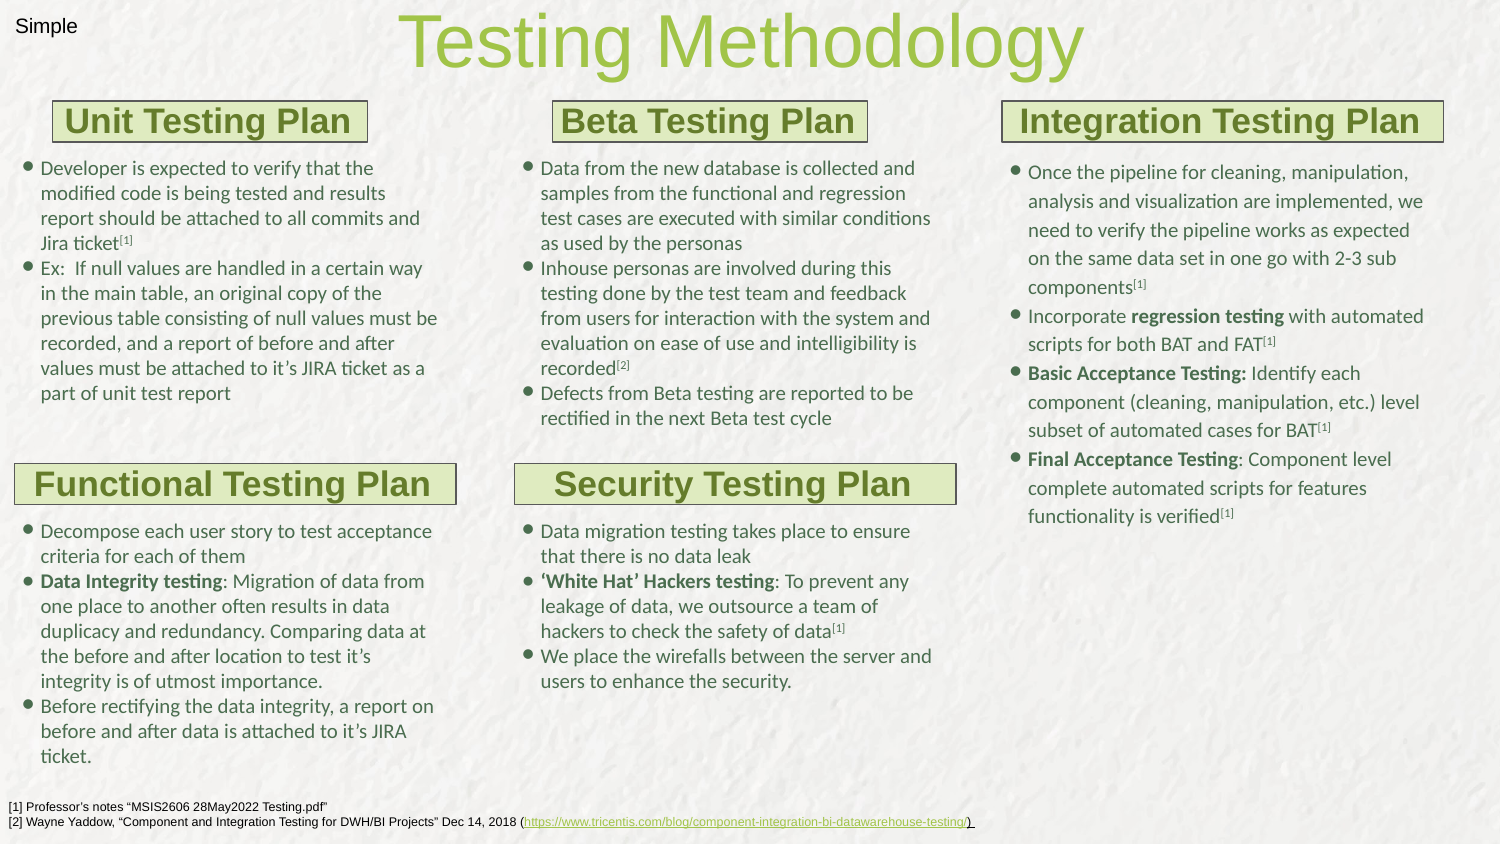

Simple
Testing Methodology
# Unit Testing Plan
Beta Testing Plan
Integration Testing Plan

Developer is expected to verify that the modified code is being tested and results report should be attached to all commits and Jira ticket[1]
Ex:  If null values are handled in a certain way in the main table, an original copy of the previous table consisting of null values must be recorded, and a report of before and after values must be attached to it’s JIRA ticket as a part of unit test report
Data from the new database is collected and samples from the functional and regression test cases are executed with similar conditions as used by the personas
Inhouse personas are involved during this testing done by the test team and feedback from users for interaction with the system and evaluation on ease of use and intelligibility is recorded[2]
Defects from Beta testing are reported to be rectified in the next Beta test cycle
Once the pipeline for cleaning, manipulation, analysis and visualization are implemented, we need to verify the pipeline works as expected on the same data set in one go with 2-3 sub components[1]
Incorporate regression testing with automated scripts for both BAT and FAT[1]
Basic Acceptance Testing: Identify each component (cleaning, manipulation, etc.) level subset of automated cases for BAT[1]
Final Acceptance Testing: Component level complete automated scripts for features functionality is verified[1]

Functional Testing Plan
Security Testing Plan

Decompose each user story to test acceptance criteria for each of them
Data Integrity testing: Migration of data from one place to another often results in data duplicacy and redundancy. Comparing data at the before and after location to test it’s integrity is of utmost importance.
Before rectifying the data integrity, a report on before and after data is attached to it’s JIRA ticket.
Data migration testing takes place to ensure that there is no data leak
‘White Hat’ Hackers testing: To prevent any leakage of data, we outsource a team of hackers to check the safety of data[1]
We place the wirefalls between the server and users to enhance the security.
[1] Professor’s notes “MSIS2606 28May2022 Testing.pdf”
[2] Wayne Yaddow, “Component and Integration Testing for DWH/BI Projects” Dec 14, 2018 (https://www.tricentis.com/blog/component-integration-bi-datawarehouse-testing/)